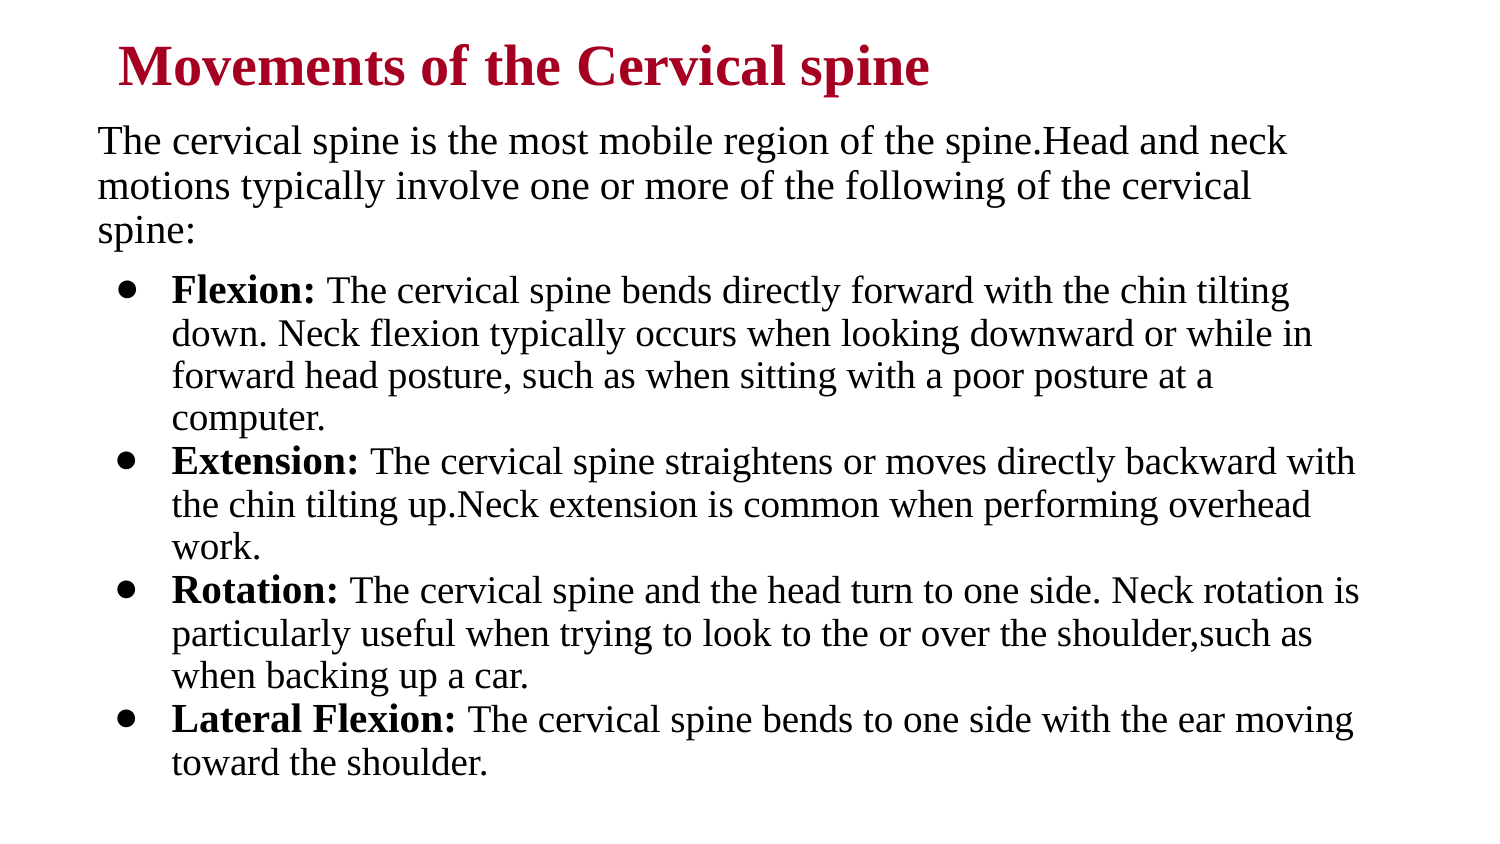

# Movements of the Cervical spine
The cervical spine is the most mobile region of the spine.Head and neck motions typically involve one or more of the following of the cervical spine:
Flexion: The cervical spine bends directly forward with the chin tilting down. Neck flexion typically occurs when looking downward or while in forward head posture, such as when sitting with a poor posture at a computer.
Extension: The cervical spine straightens or moves directly backward with the chin tilting up.Neck extension is common when performing overhead work.
Rotation: The cervical spine and the head turn to one side. Neck rotation is particularly useful when trying to look to the or over the shoulder,such as when backing up a car.
Lateral Flexion: The cervical spine bends to one side with the ear moving toward the shoulder.